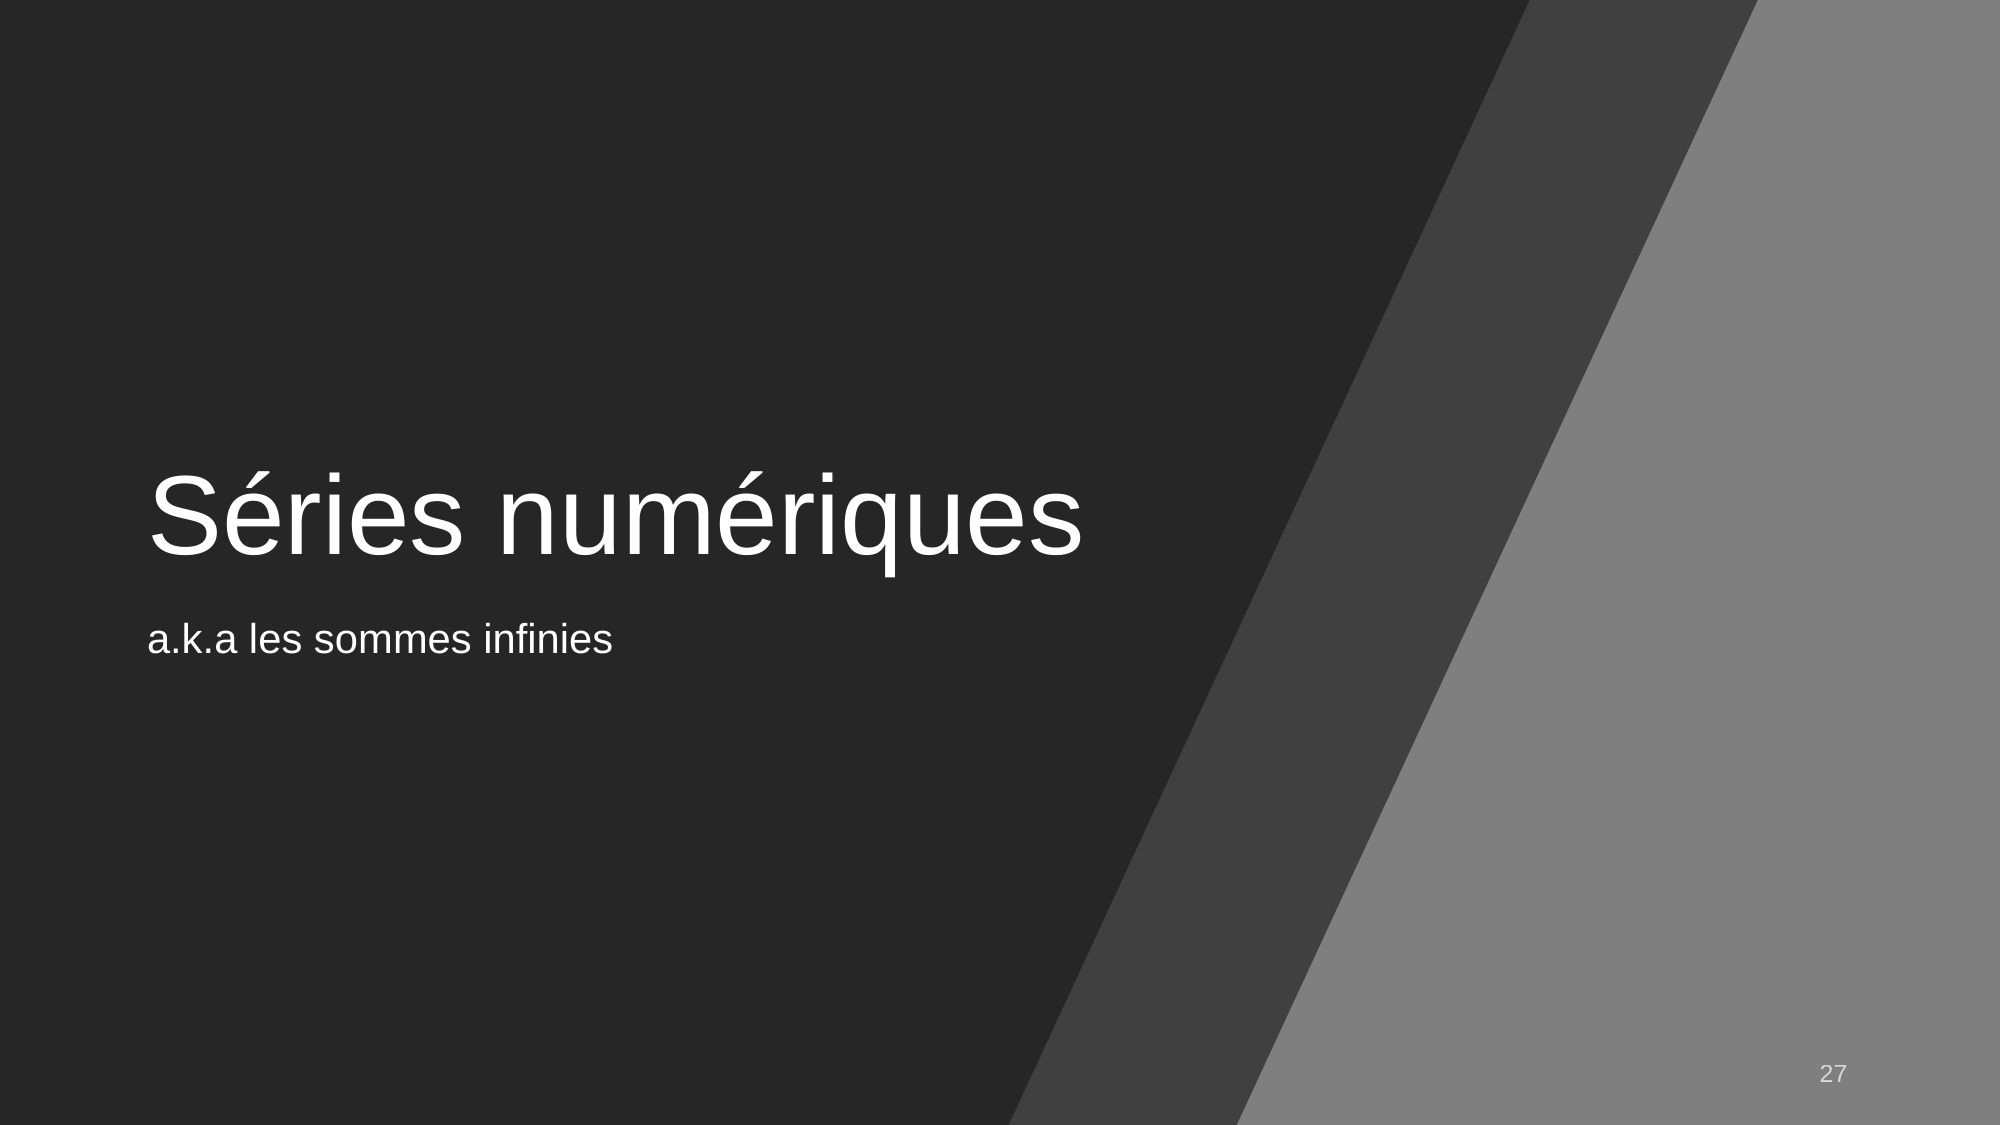

# Séries numériques
a.k.a les sommes infinies
27